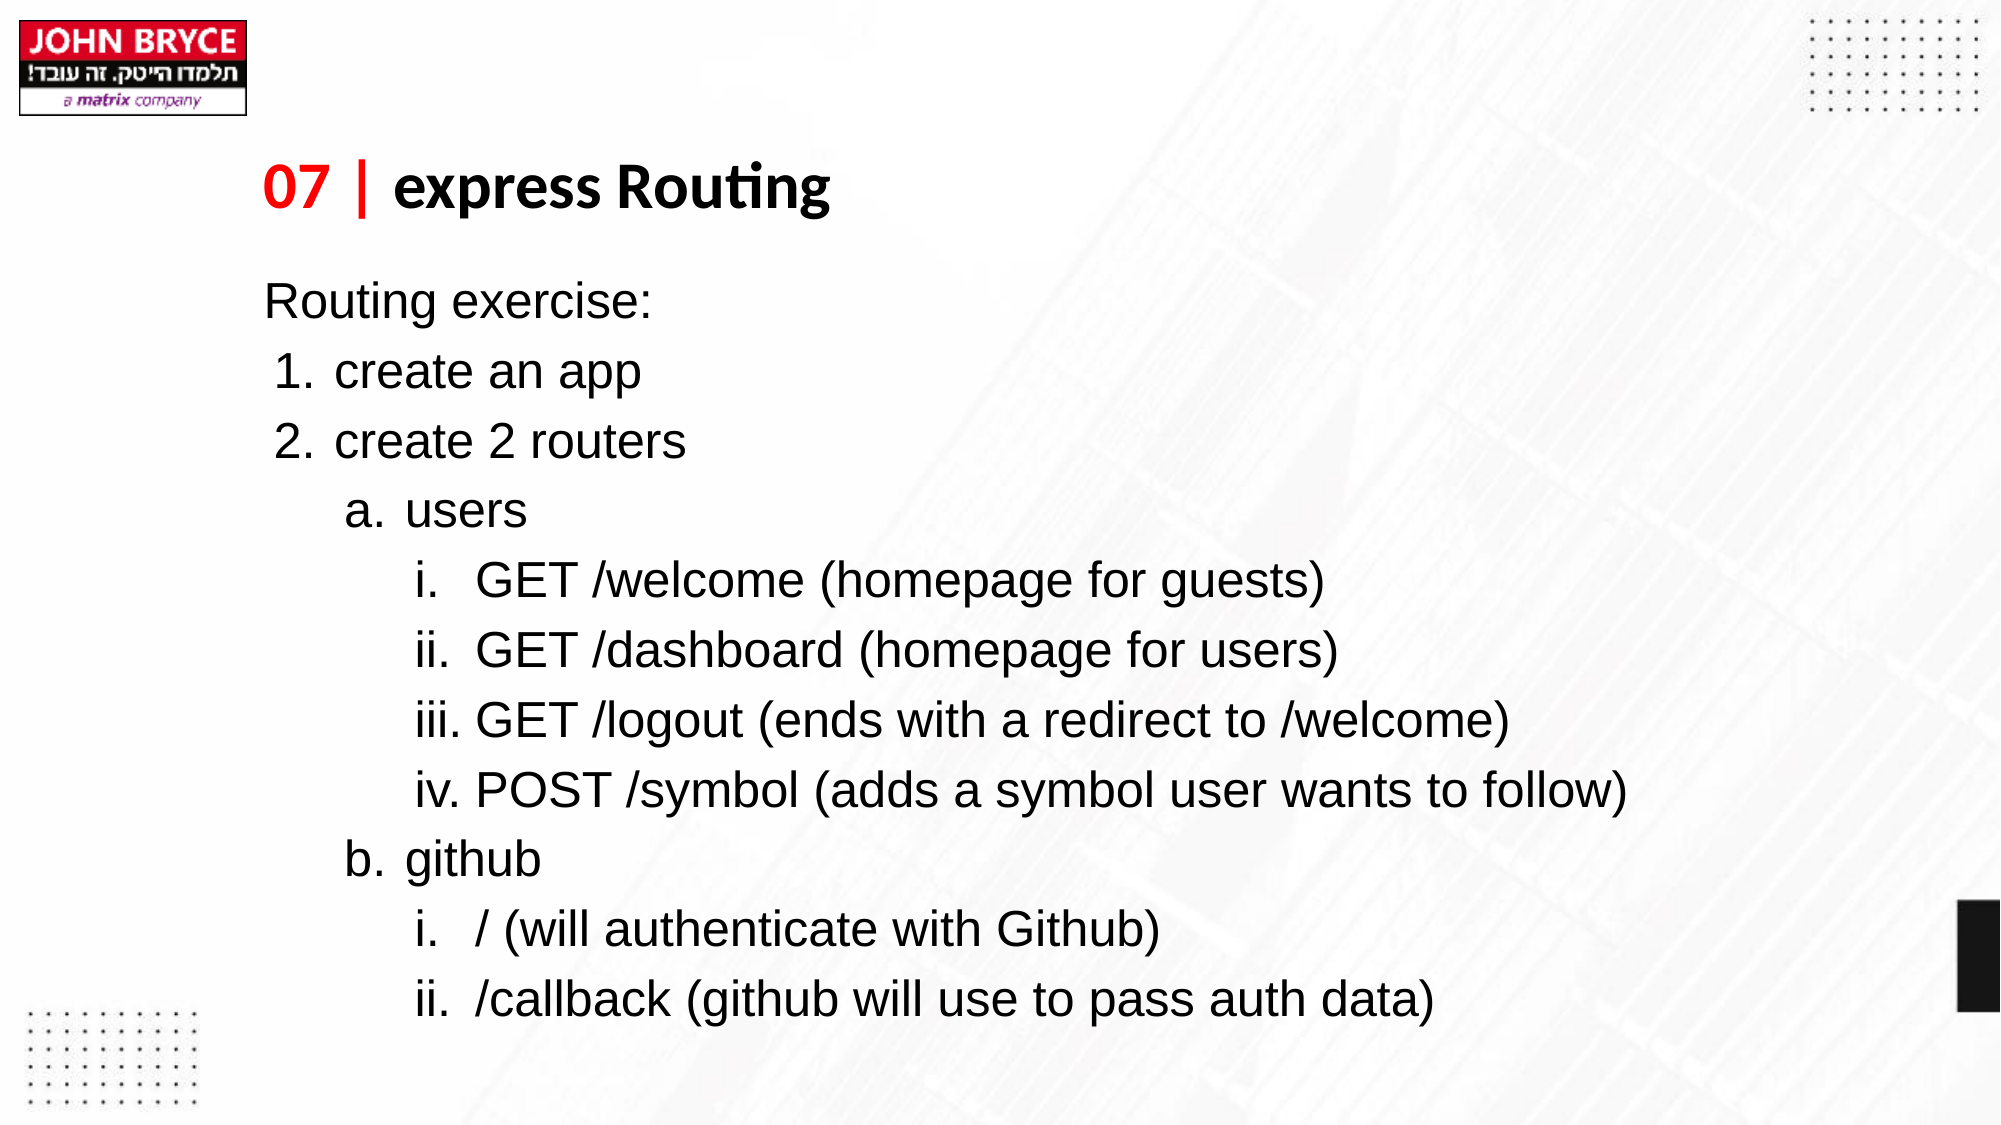

# 07 | express Routing

Routing exercise:
create an app
create 2 routers
users
GET /welcome (homepage for guests)
GET /dashboard (homepage for users)
GET /logout (ends with a redirect to /welcome)
POST /symbol (adds a symbol user wants to follow)
github
/ (will authenticate with Github)
/callback (github will use to pass auth data)